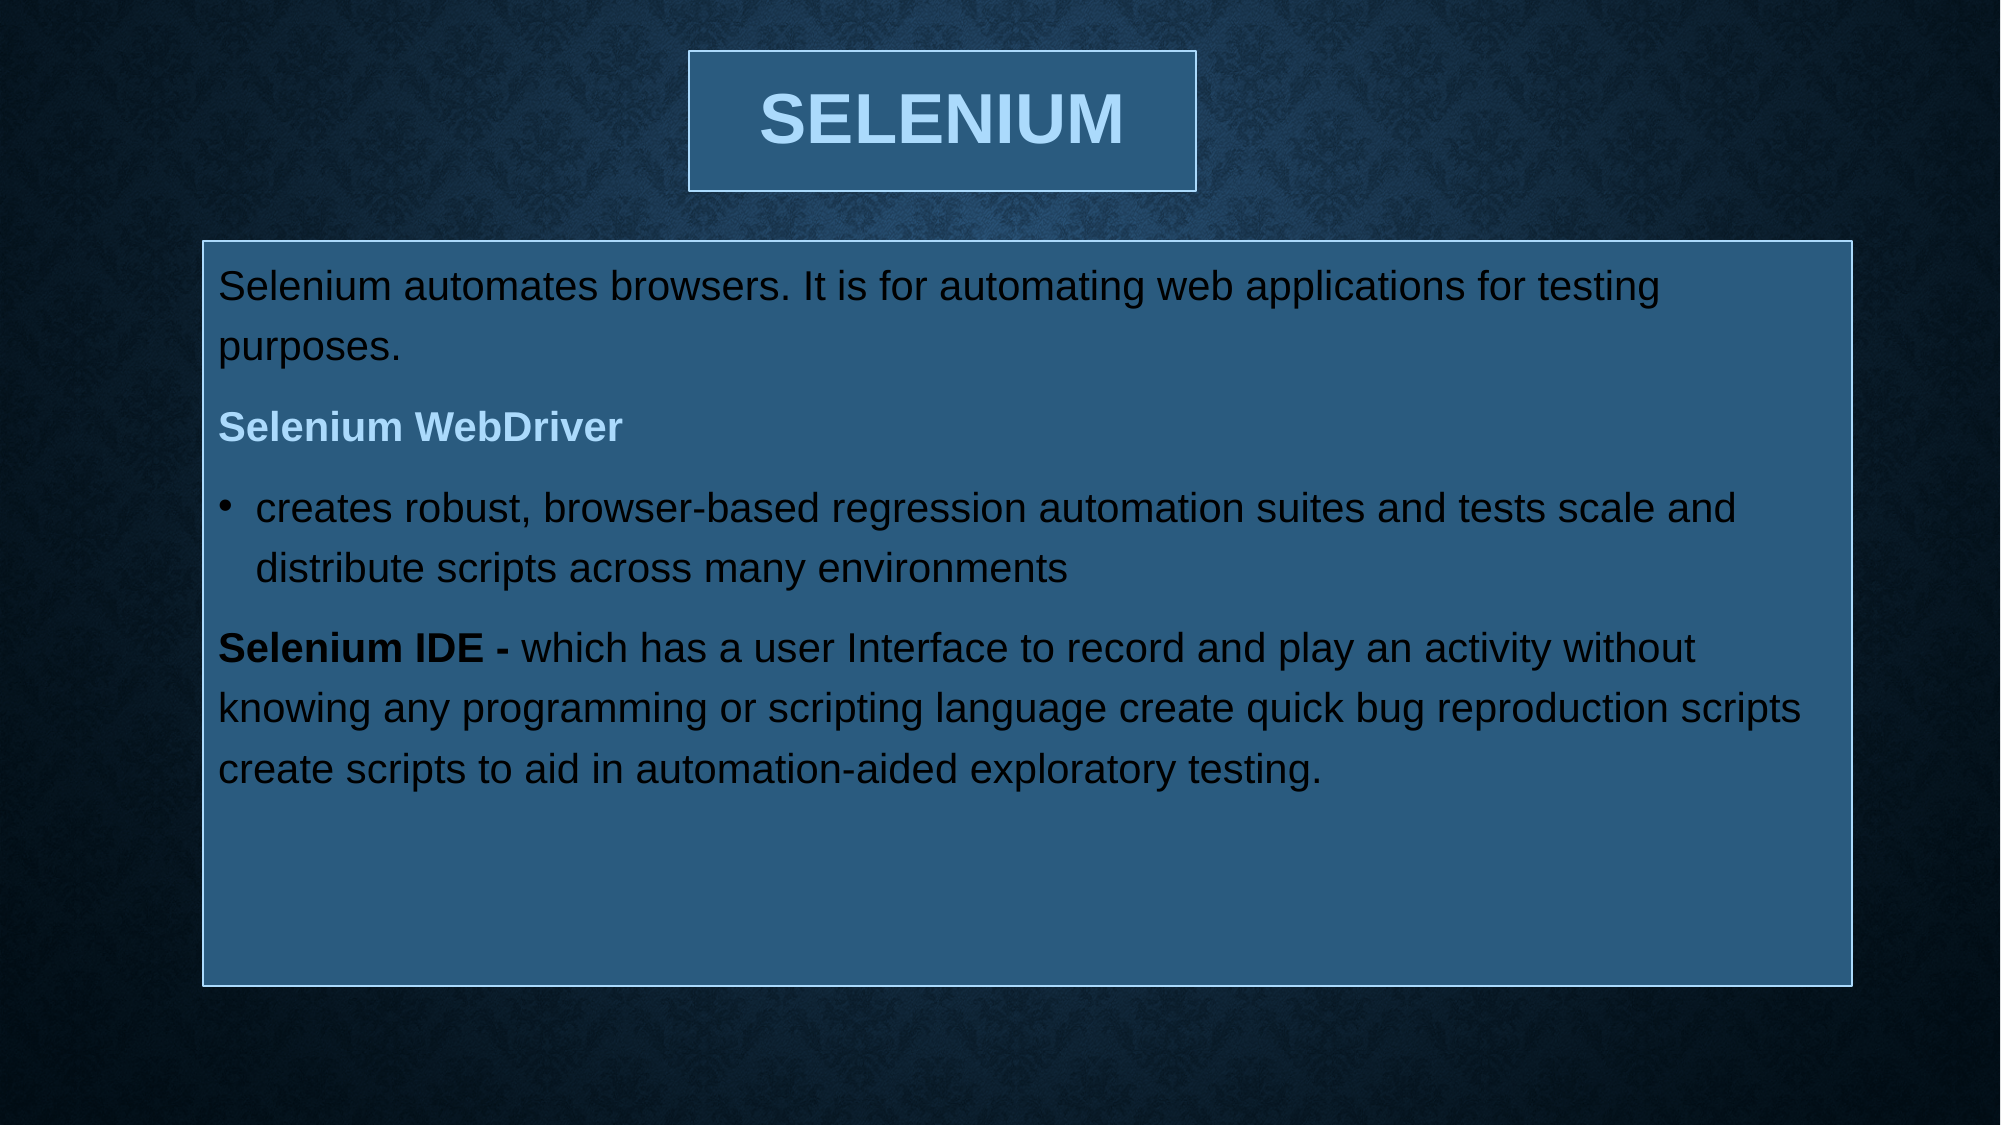

# SELENIUM
Selenium automates browsers. It is for automating web applications for testing purposes.
Selenium WebDriver
creates robust, browser-based regression automation suites and tests scale and distribute scripts across many environments
Selenium IDE - which has a user Interface to record and play an activity without knowing any programming or scripting language create quick bug reproduction scripts create scripts to aid in automation-aided exploratory testing.